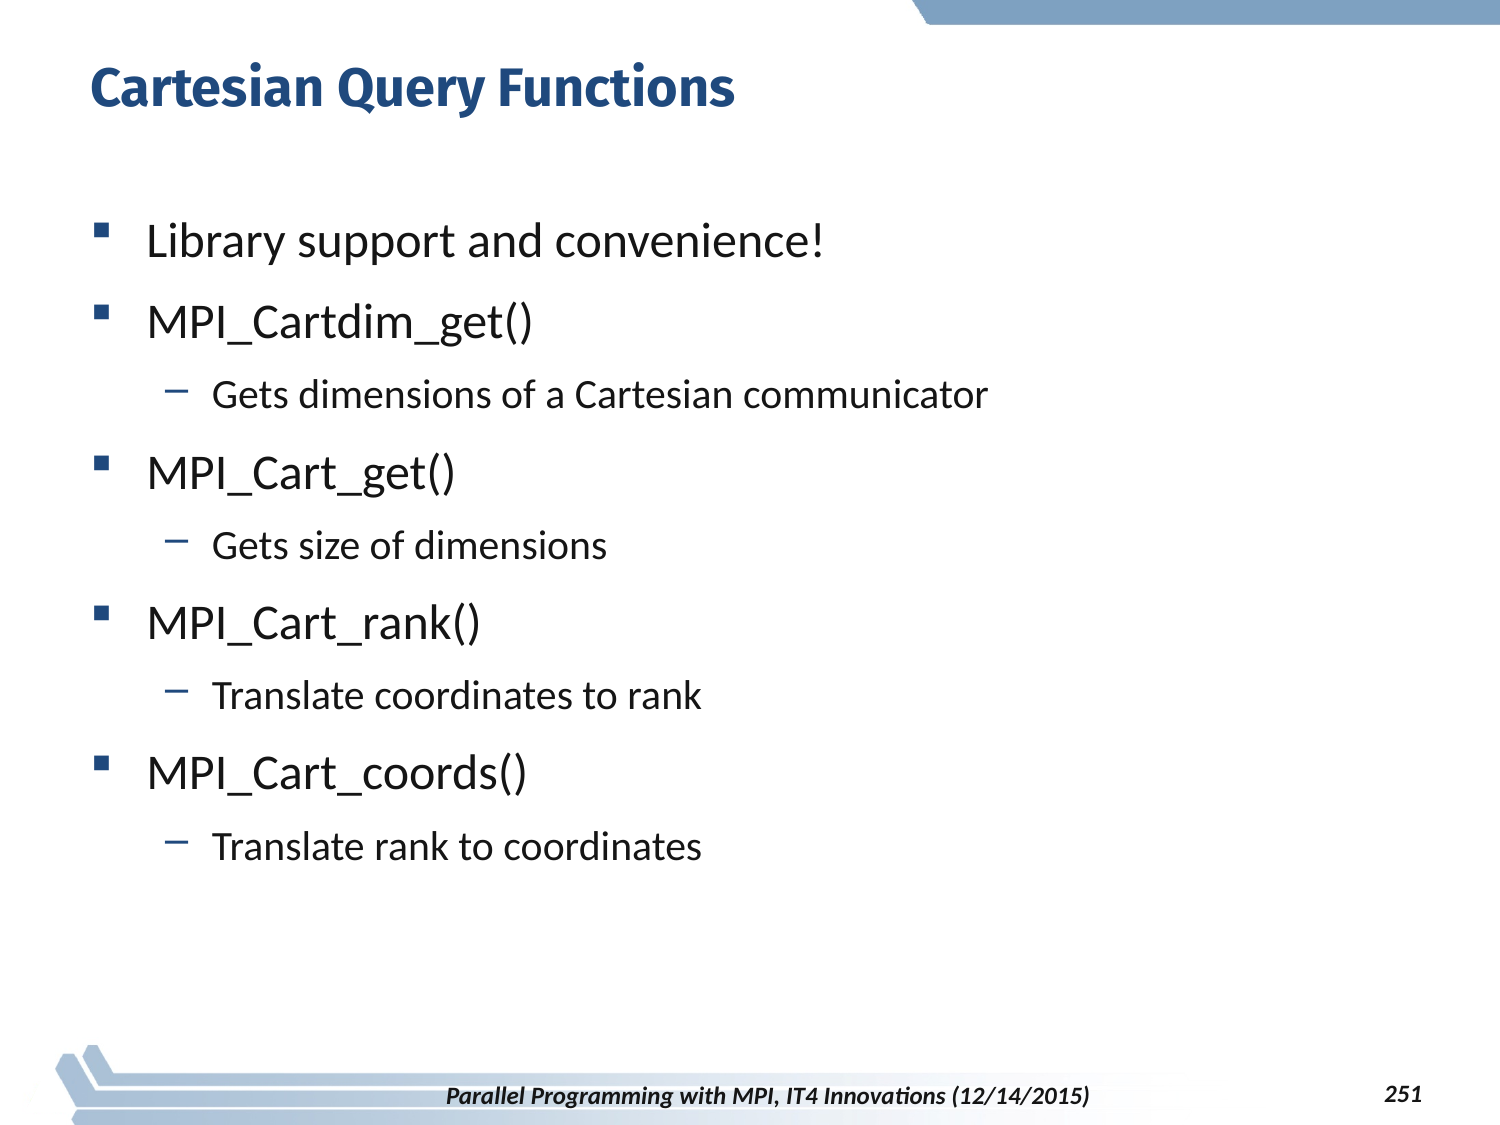

# Cartesian Query Functions
Library support and convenience!
MPI_Cartdim_get()
Gets dimensions of a Cartesian communicator
MPI_Cart_get()
Gets size of dimensions
MPI_Cart_rank()
Translate coordinates to rank
MPI_Cart_coords()
Translate rank to coordinates
251
Parallel Programming with MPI, IT4 Innovations (12/14/2015)